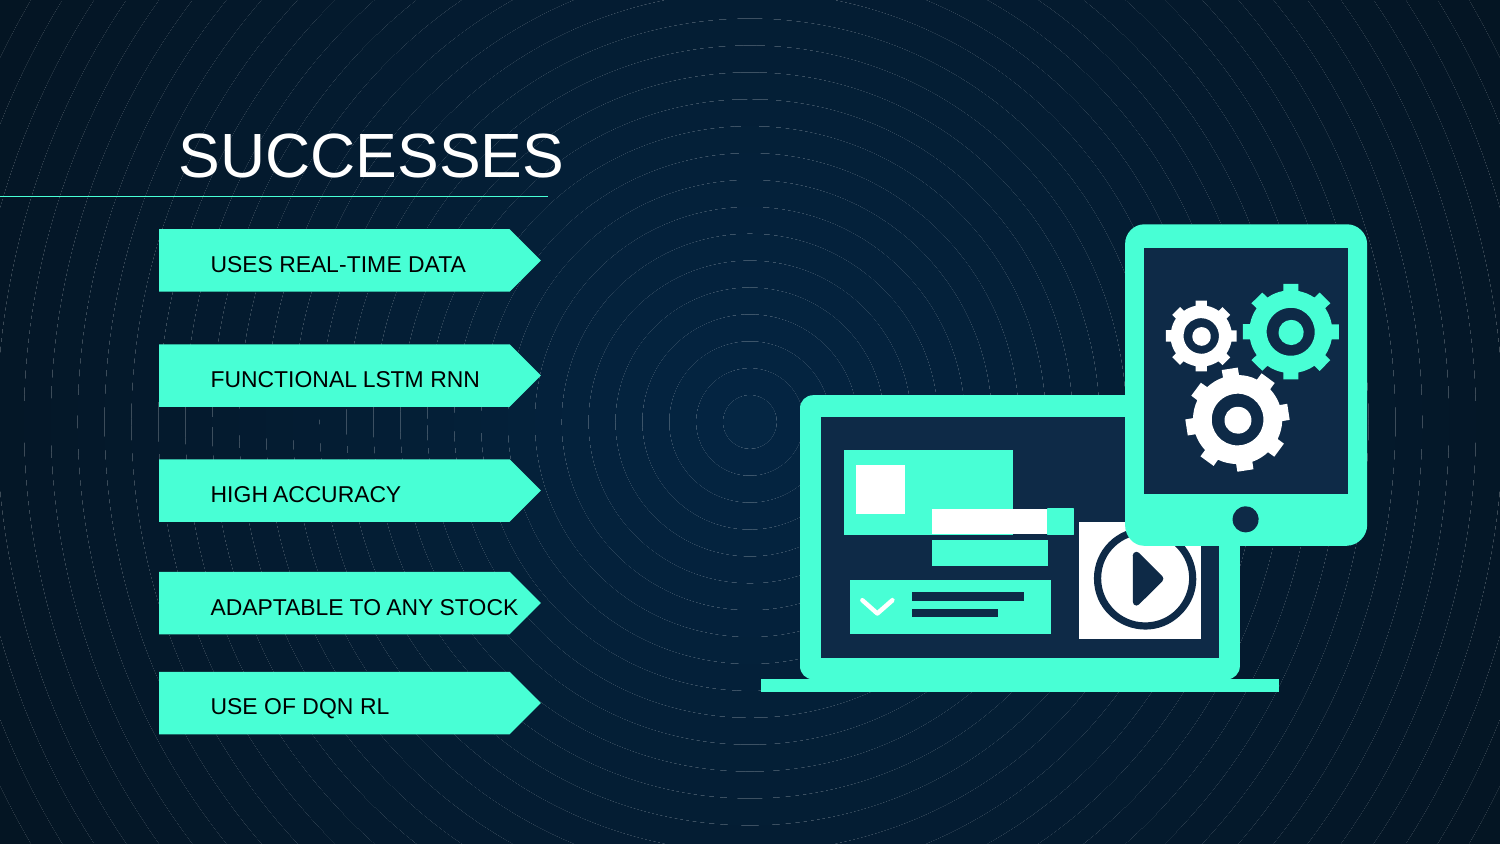

SUCCESSES

# USES REAL-TIME DATA

FUNCTIONAL LSTM RNN

HIGH ACCURACY

ADAPTABLE TO ANY STOCK

USE OF DQN RL